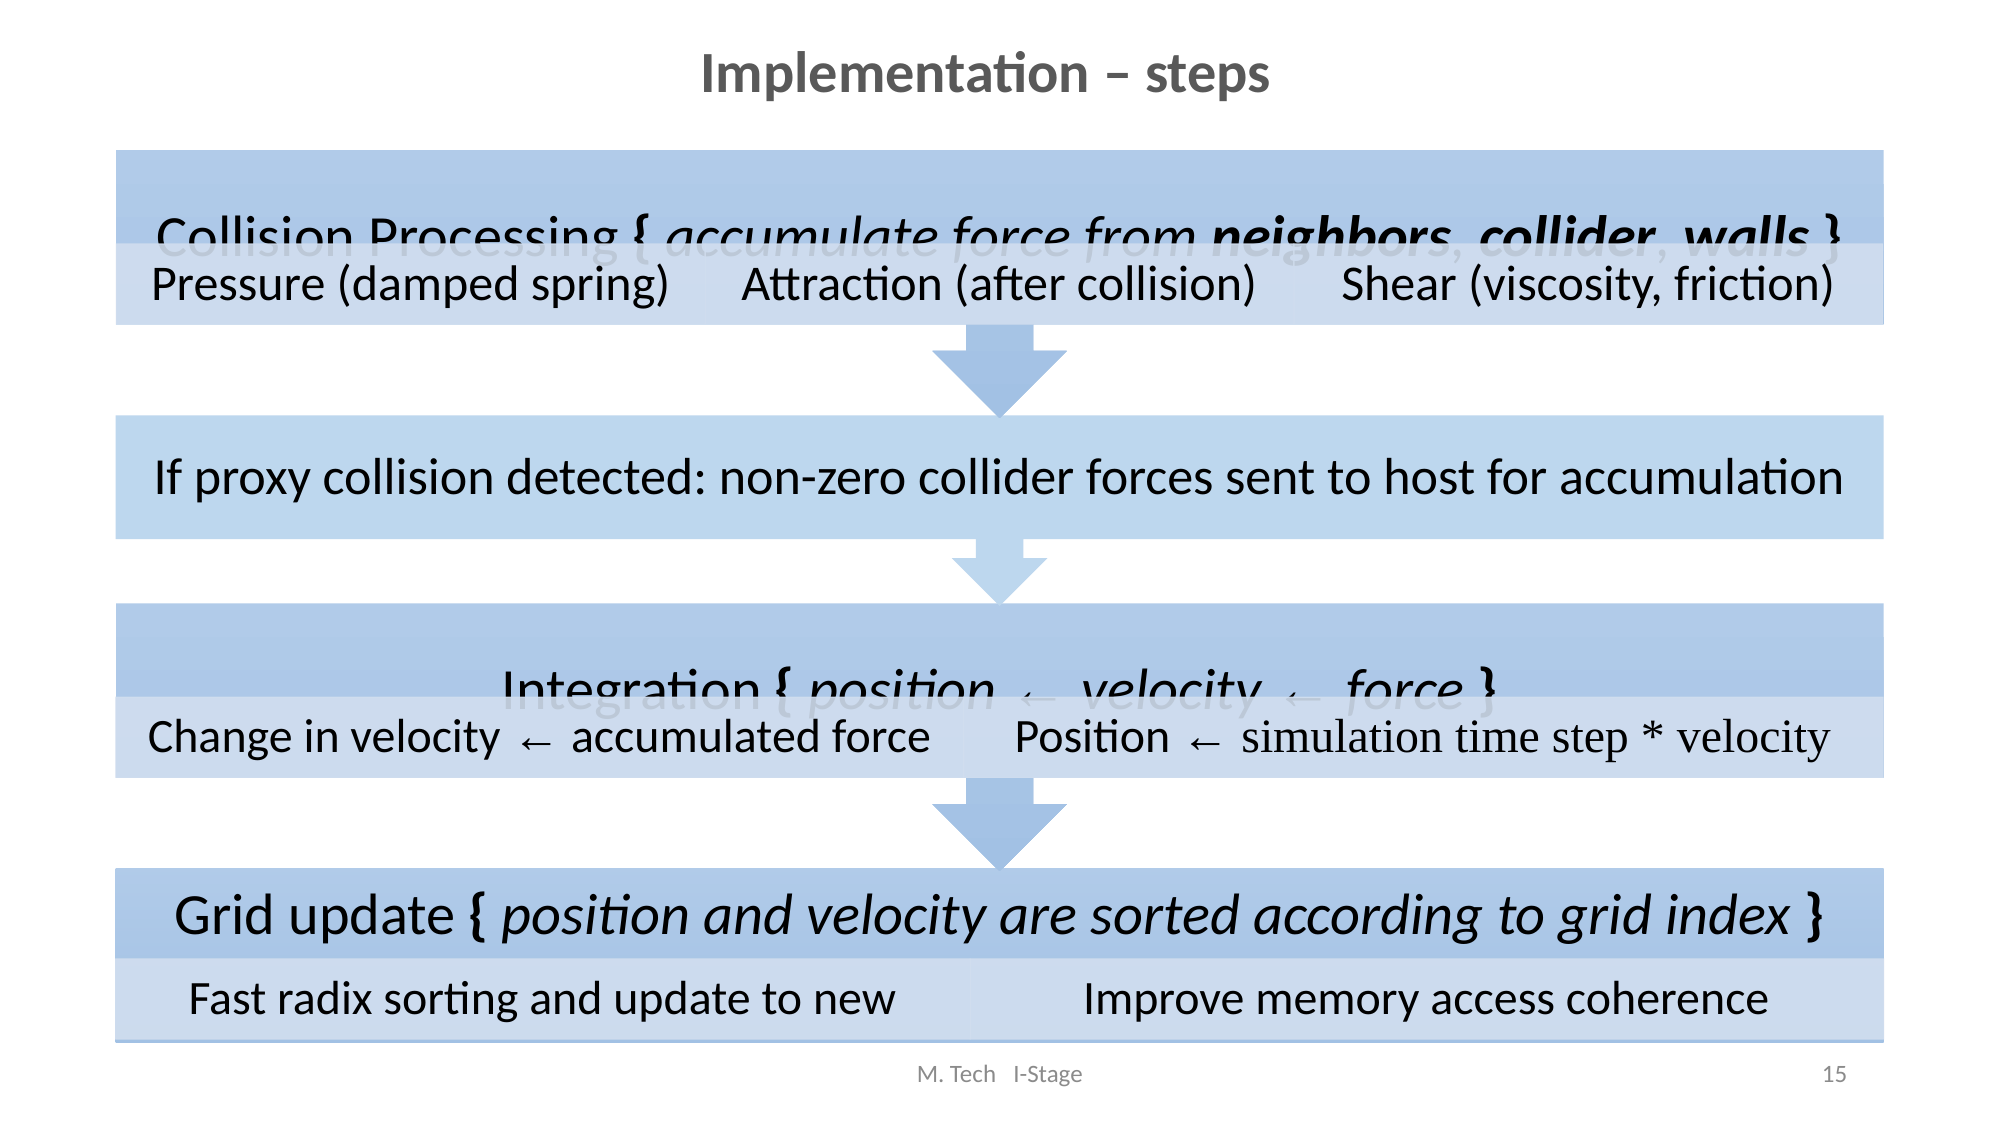

Implementation – steps
Grid update { position and velocity are sorted according to grid index }
Fast radix sorting and update to new
Improve memory access coherence
Integration { position ← velocity ← force }
Change in velocity ← accumulated force
Position ← simulation time step * velocity
If proxy collision detected: non-zero collider forces sent to host for accumulation
Collision Processing { accumulate force from neighbors, collider, walls }
Pressure (damped spring)
Attraction (after collision)
Shear (viscosity, friction)
M. Tech   I-Stage
15